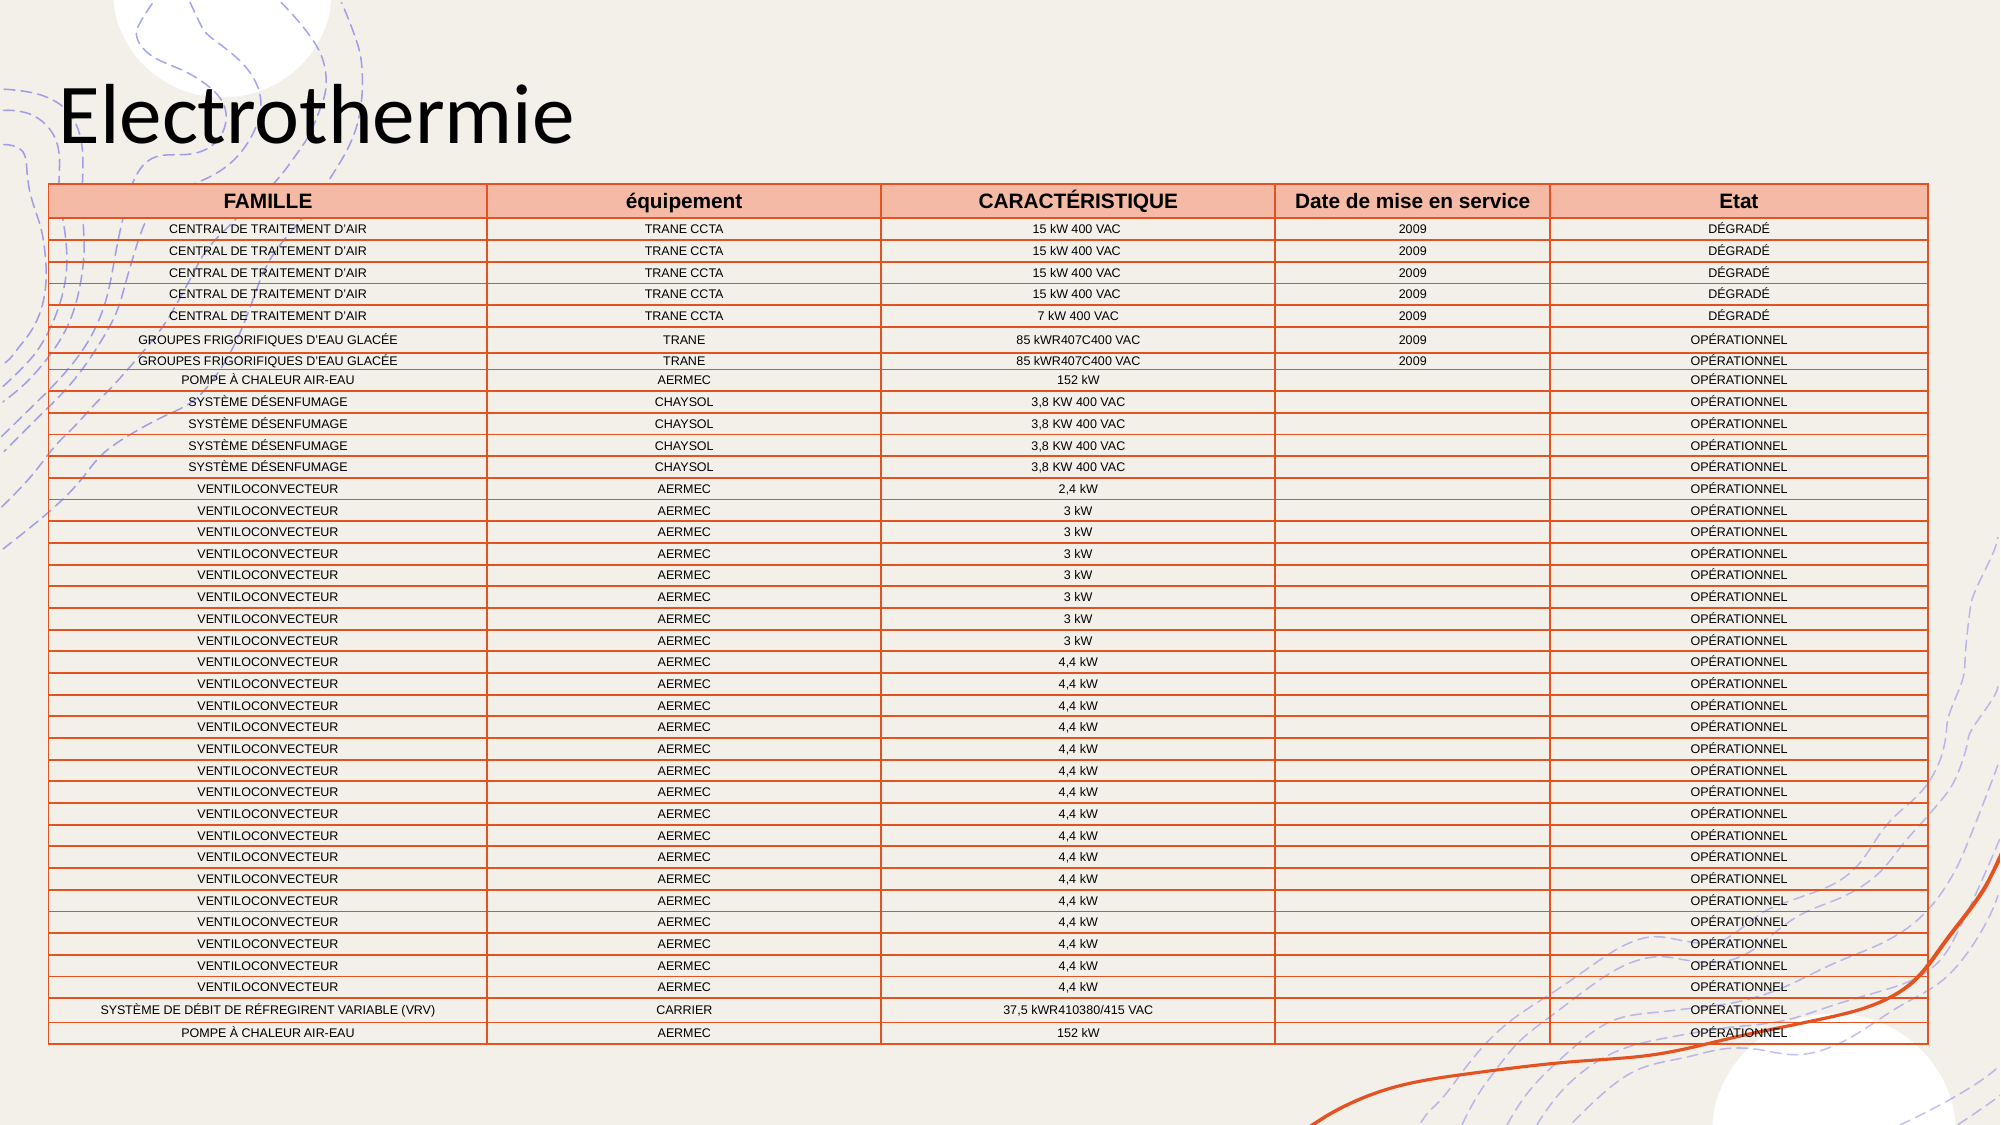

# Electrothermie
| FAMILLE | équipement | CARACTÉRISTIQUE | Date de mise en service | Etat |
| --- | --- | --- | --- | --- |
| CENTRAL DE TRAITEMENT D’AIR | TRANE CCTA | 15 kW 400 VAC | 2009 | DÉGRADÉ |
| CENTRAL DE TRAITEMENT D’AIR | TRANE CCTA | 15 kW 400 VAC | 2009 | DÉGRADÉ |
| CENTRAL DE TRAITEMENT D’AIR | TRANE CCTA | 15 kW 400 VAC | 2009 | DÉGRADÉ |
| CENTRAL DE TRAITEMENT D’AIR | TRANE CCTA | 15 kW 400 VAC | 2009 | DÉGRADÉ |
| CENTRAL DE TRAITEMENT D’AIR | TRANE CCTA | 7 kW 400 VAC | 2009 | DÉGRADÉ |
| GROUPES FRIGORIFIQUES D’EAU GLACÉE | TRANE | 85 kWR407C400 VAC | 2009 | OPÉRATIONNEL |
| GROUPES FRIGORIFIQUES D’EAU GLACÉE | TRANE | 85 kWR407C400 VAC | 2009 | OPÉRATIONNEL |
| POMPE À CHALEUR AIR-EAU | AERMEC | 152 kW |  | OPÉRATIONNEL |
| SYSTÈME DÉSENFUMAGE | CHAYSOL | 3,8 KW 400 VAC |  | OPÉRATIONNEL |
| SYSTÈME DÉSENFUMAGE | CHAYSOL | 3,8 KW 400 VAC |  | OPÉRATIONNEL |
| SYSTÈME DÉSENFUMAGE | CHAYSOL | 3,8 KW 400 VAC |  | OPÉRATIONNEL |
| SYSTÈME DÉSENFUMAGE | CHAYSOL | 3,8 KW 400 VAC |  | OPÉRATIONNEL |
| VENTILOCONVECTEUR | AERMEC | 2,4 kW |  | OPÉRATIONNEL |
| VENTILOCONVECTEUR | AERMEC | 3 kW |  | OPÉRATIONNEL |
| VENTILOCONVECTEUR | AERMEC | 3 kW |  | OPÉRATIONNEL |
| VENTILOCONVECTEUR | AERMEC | 3 kW |  | OPÉRATIONNEL |
| VENTILOCONVECTEUR | AERMEC | 3 kW |  | OPÉRATIONNEL |
| VENTILOCONVECTEUR | AERMEC | 3 kW |  | OPÉRATIONNEL |
| VENTILOCONVECTEUR | AERMEC | 3 kW |  | OPÉRATIONNEL |
| VENTILOCONVECTEUR | AERMEC | 3 kW |  | OPÉRATIONNEL |
| VENTILOCONVECTEUR | AERMEC | 4,4 kW |  | OPÉRATIONNEL |
| VENTILOCONVECTEUR | AERMEC | 4,4 kW |  | OPÉRATIONNEL |
| VENTILOCONVECTEUR | AERMEC | 4,4 kW |  | OPÉRATIONNEL |
| VENTILOCONVECTEUR | AERMEC | 4,4 kW |  | OPÉRATIONNEL |
| VENTILOCONVECTEUR | AERMEC | 4,4 kW |  | OPÉRATIONNEL |
| VENTILOCONVECTEUR | AERMEC | 4,4 kW |  | OPÉRATIONNEL |
| VENTILOCONVECTEUR | AERMEC | 4,4 kW |  | OPÉRATIONNEL |
| VENTILOCONVECTEUR | AERMEC | 4,4 kW |  | OPÉRATIONNEL |
| VENTILOCONVECTEUR | AERMEC | 4,4 kW |  | OPÉRATIONNEL |
| VENTILOCONVECTEUR | AERMEC | 4,4 kW |  | OPÉRATIONNEL |
| VENTILOCONVECTEUR | AERMEC | 4,4 kW |  | OPÉRATIONNEL |
| VENTILOCONVECTEUR | AERMEC | 4,4 kW |  | OPÉRATIONNEL |
| VENTILOCONVECTEUR | AERMEC | 4,4 kW |  | OPÉRATIONNEL |
| VENTILOCONVECTEUR | AERMEC | 4,4 kW |  | OPÉRATIONNEL |
| VENTILOCONVECTEUR | AERMEC | 4,4 kW |  | OPÉRATIONNEL |
| VENTILOCONVECTEUR | AERMEC | 4,4 kW |  | OPÉRATIONNEL |
| SYSTÈME DE DÉBIT DE RÉFREGIRENT VARIABLE (VRV) | CARRIER | 37,5 kWR410380/415 VAC |  | OPÉRATIONNEL |
| POMPE À CHALEUR AIR-EAU | AERMEC | 152 kW |  | OPÉRATIONNEL |